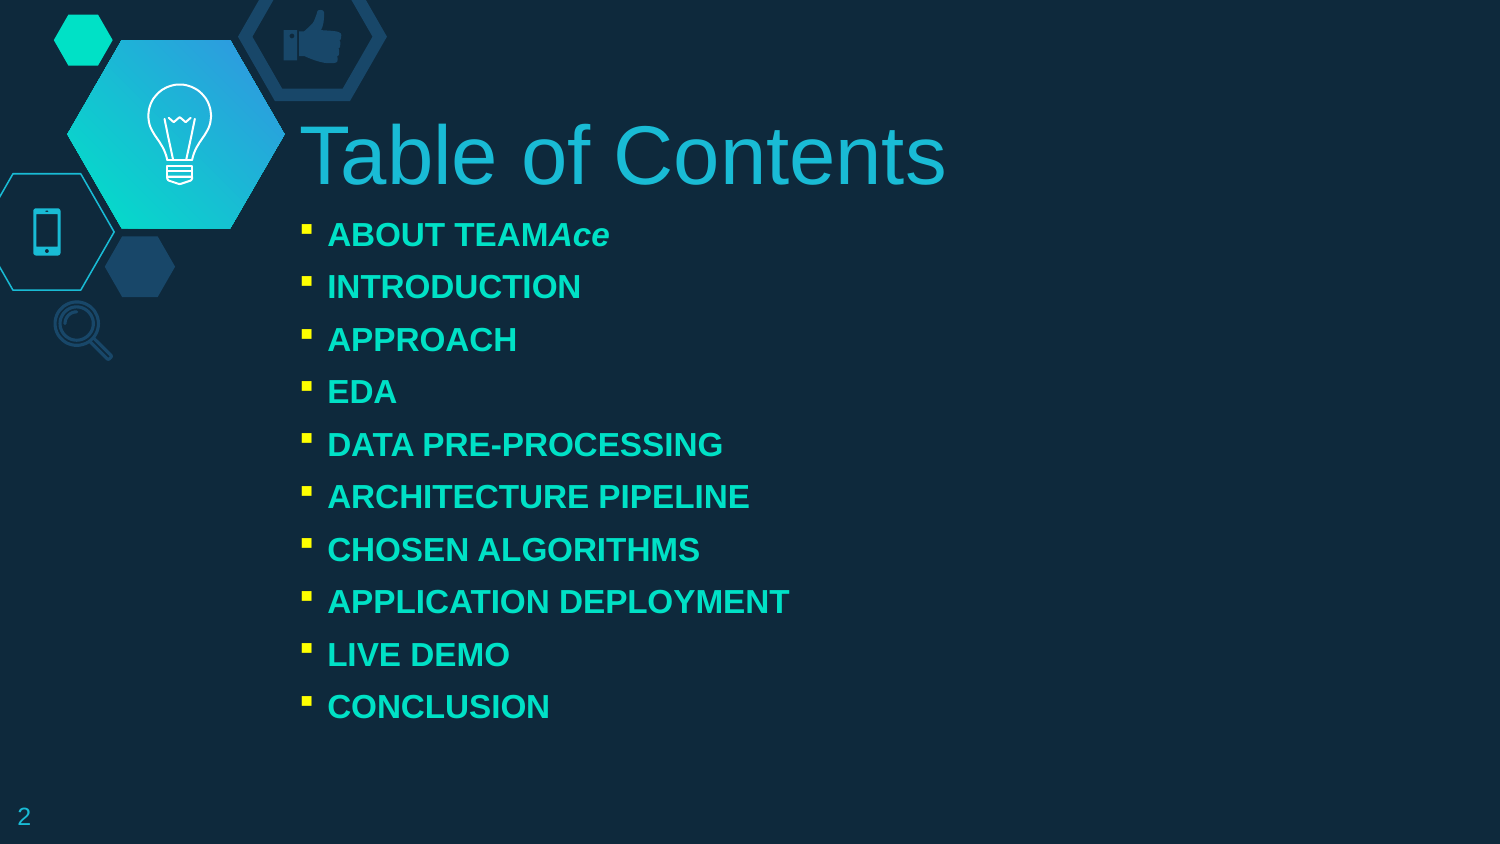

# Table of Contents
ABOUT TEAMAce
INTRODUCTION
APPROACH
EDA
DATA PRE-PROCESSING
ARCHITECTURE PIPELINE
CHOSEN ALGORITHMS
APPLICATION DEPLOYMENT
LIVE DEMO
CONCLUSION

2